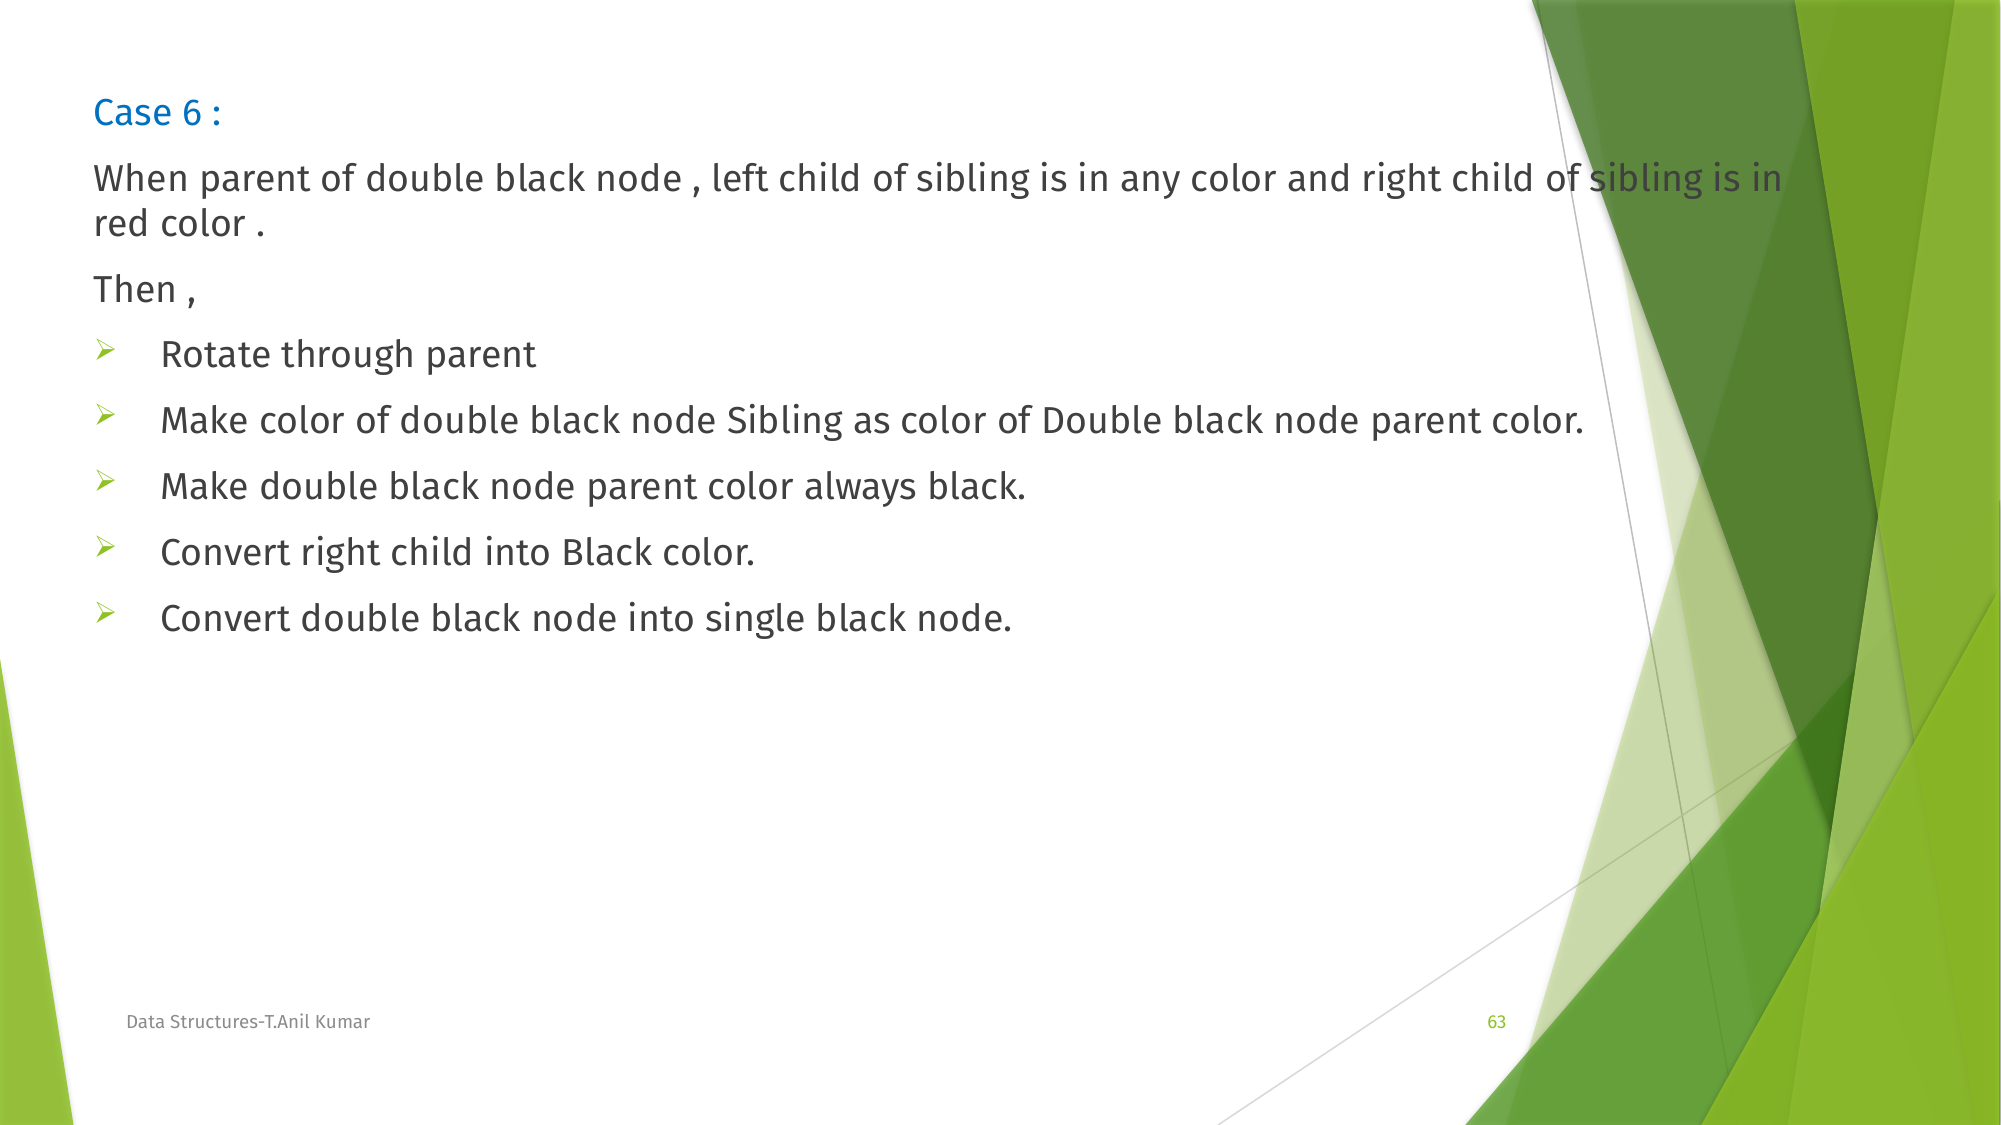

Case 6 :
When parent of double black node , left child of sibling is in any color and right child of sibling is in red color .
Then ,
 Rotate through parent
 Make color of double black node Sibling as color of Double black node parent color.
 Make double black node parent color always black.
 Convert right child into Black color.
 Convert double black node into single black node.
Data Structures-T.Anil Kumar
63